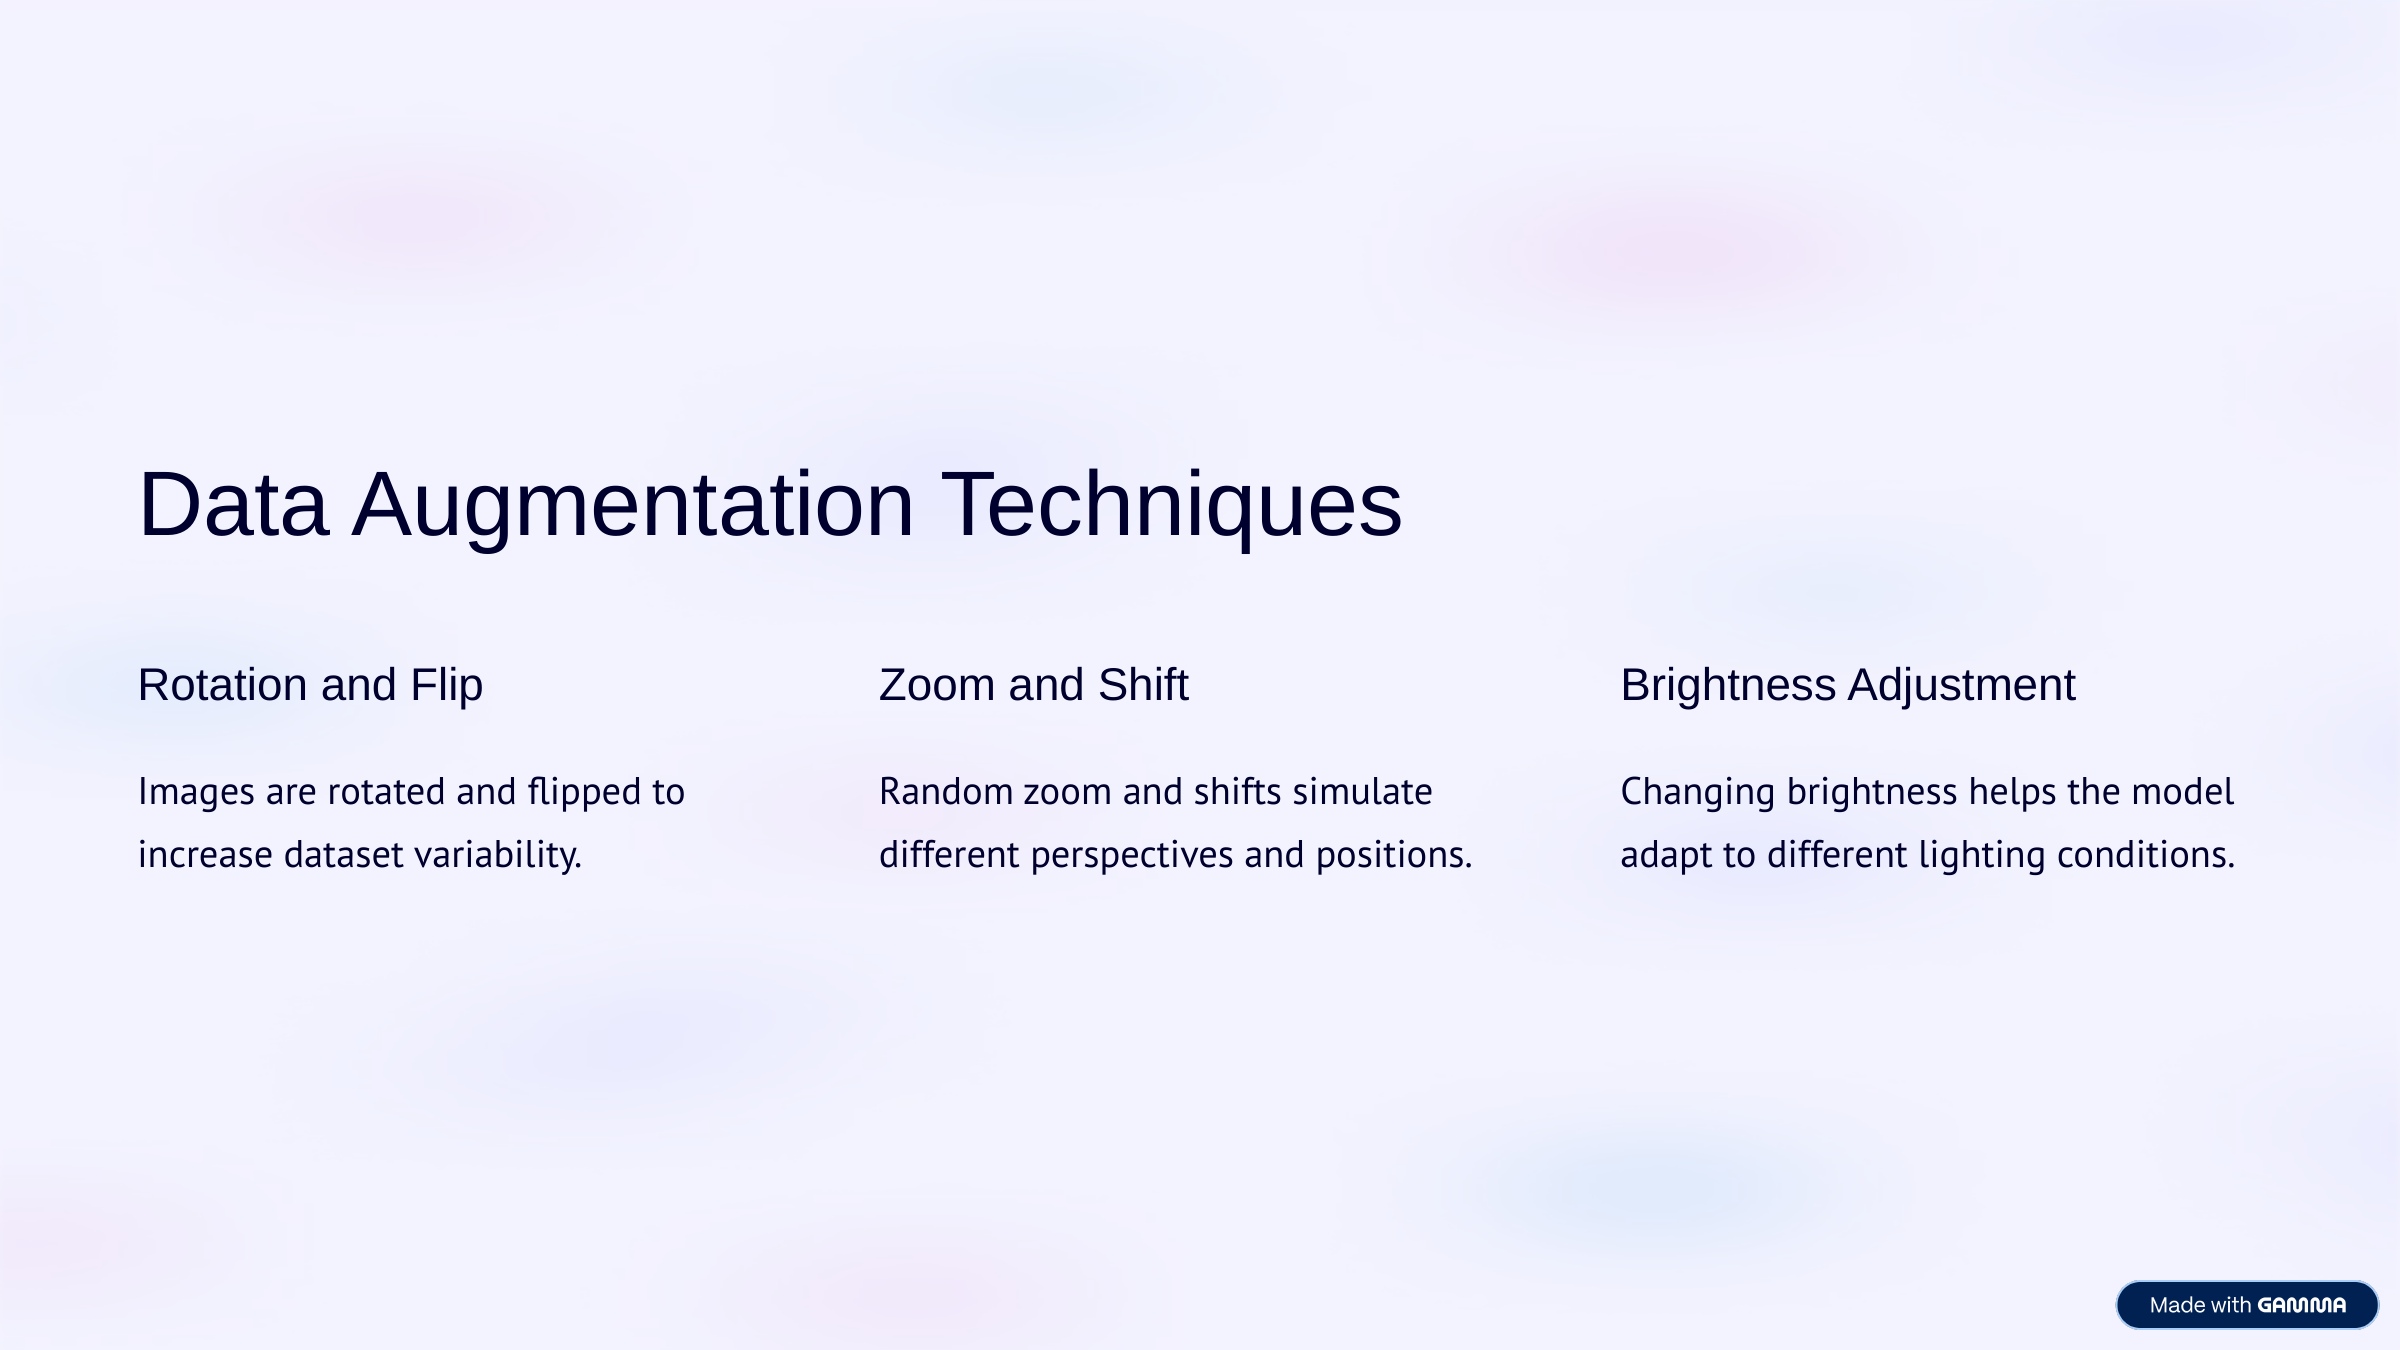

Data Augmentation Techniques
Rotation and Flip
Zoom and Shift
Brightness Adjustment
Images are rotated and flipped to increase dataset variability.
Random zoom and shifts simulate different perspectives and positions.
Changing brightness helps the model adapt to different lighting conditions.